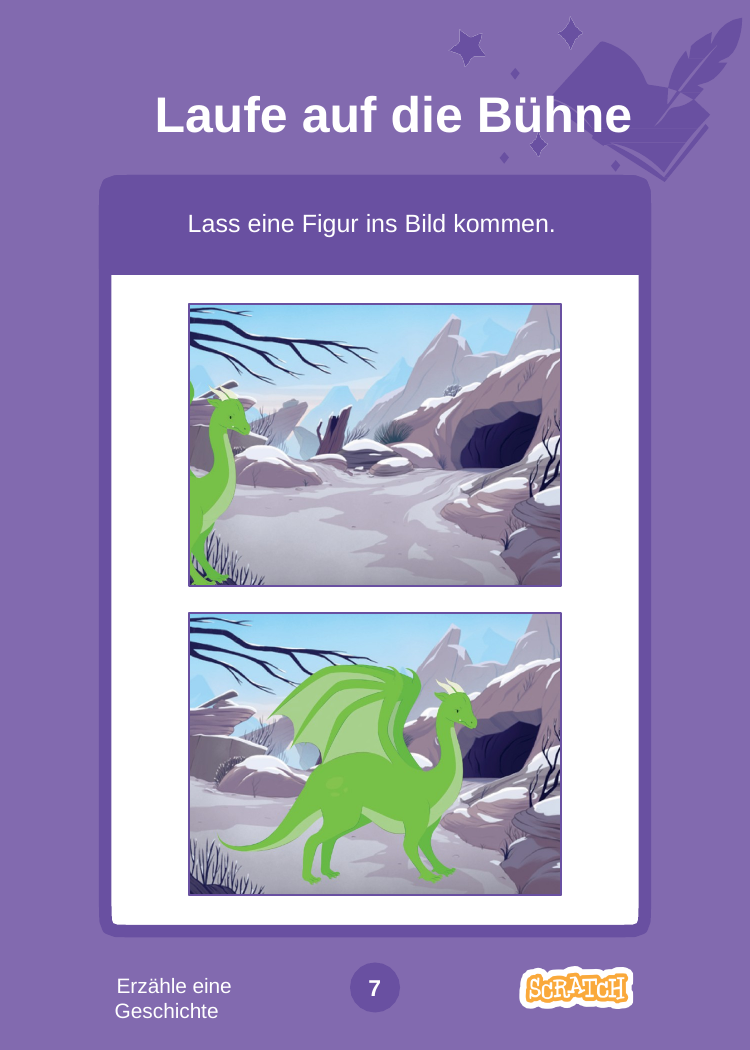

Laufe auf die Bühne

Lass eine Figur ins Bild kommen.

Erzähle eine Geschichte
7